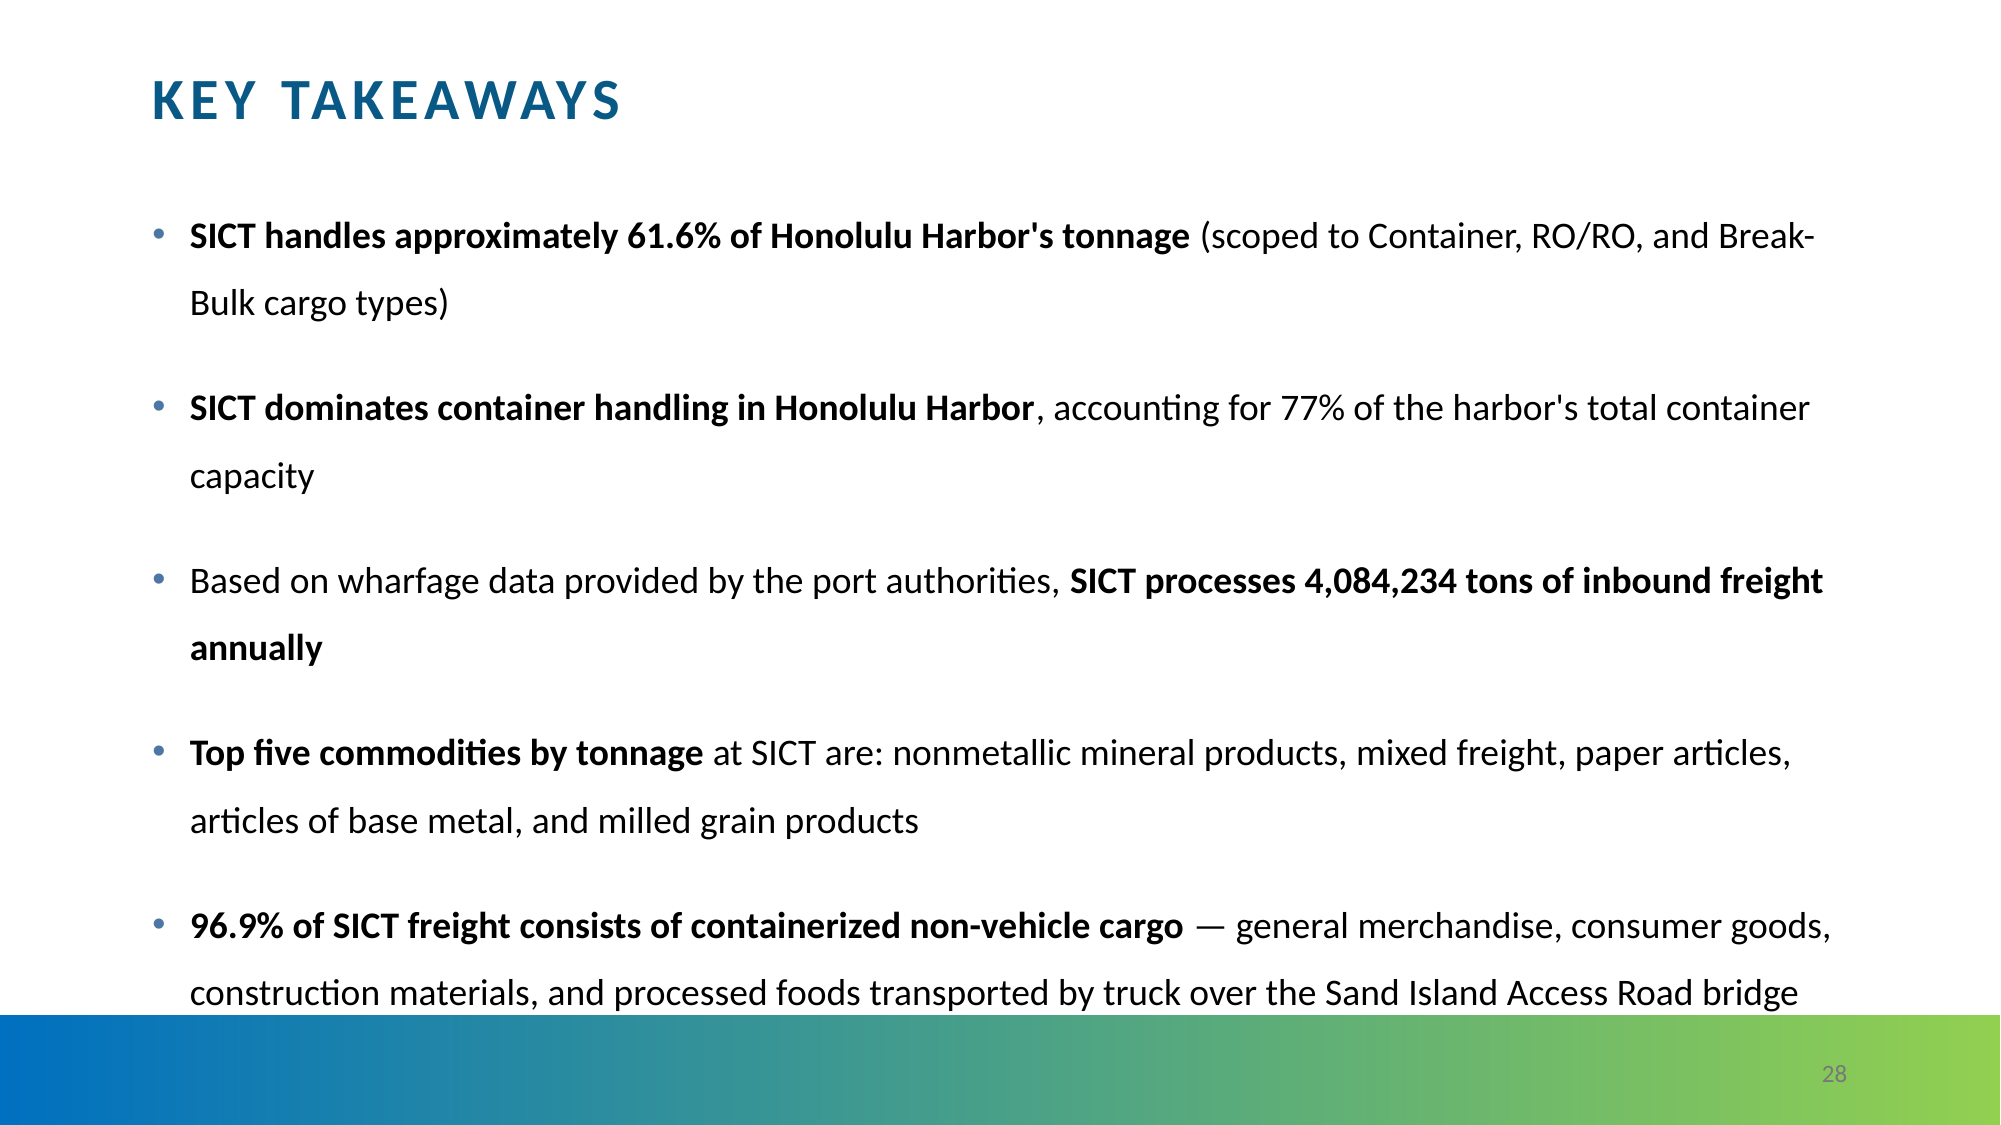

# Key Takeaways
SICT handles approximately 61.6% of Honolulu Harbor's tonnage (scoped to Container, RO/RO, and Break-Bulk cargo types)
SICT dominates container handling in Honolulu Harbor, accounting for 77% of the harbor's total container capacity
Based on wharfage data provided by the port authorities, SICT processes 4,084,234 tons of inbound freight annually
Top five commodities by tonnage at SICT are: nonmetallic mineral products, mixed freight, paper articles, articles of base metal, and milled grain products
96.9% of SICT freight consists of containerized non-vehicle cargo — general merchandise, consumer goods, construction materials, and processed foods transported by truck over the Sand Island Access Road bridge
28